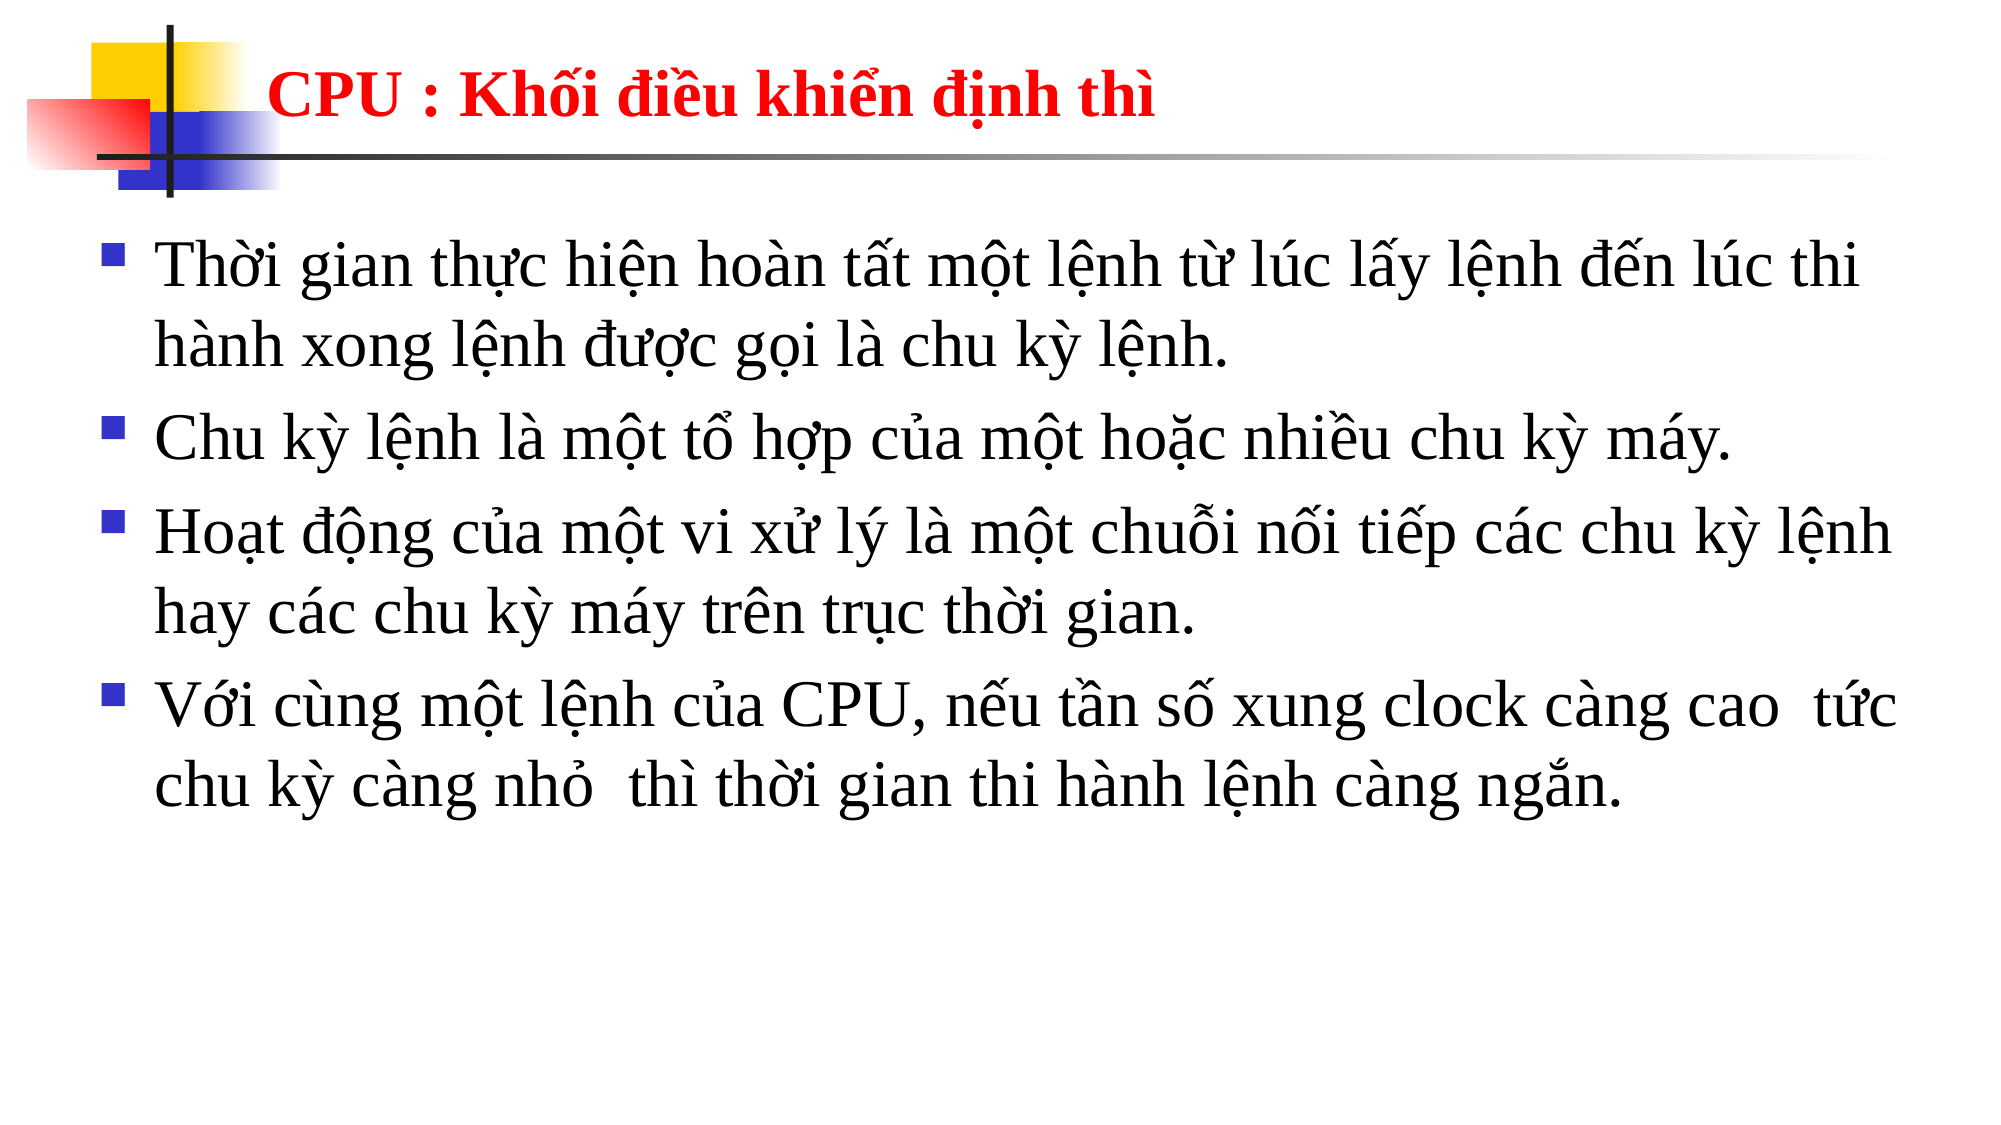

# CPU : Khối điều khiển định thì
Thời gian thực hiện hoàn tất một lệnh từ lúc lấy lệnh đến lúc thi hành xong lệnh được gọi là chu kỳ lệnh.
Chu kỳ lệnh là một tổ hợp của một hoặc nhiều chu kỳ máy.
Hoạt động của một vi xử lý là một chuỗi nối tiếp các chu kỳ lệnh  hay các chu kỳ máy trên trục thời gian.
Với cùng một lệnh của CPU, nếu tần số xung clock càng cao  tức chu kỳ càng nhỏ  thì thời gian thi hành lệnh càng ngắn.